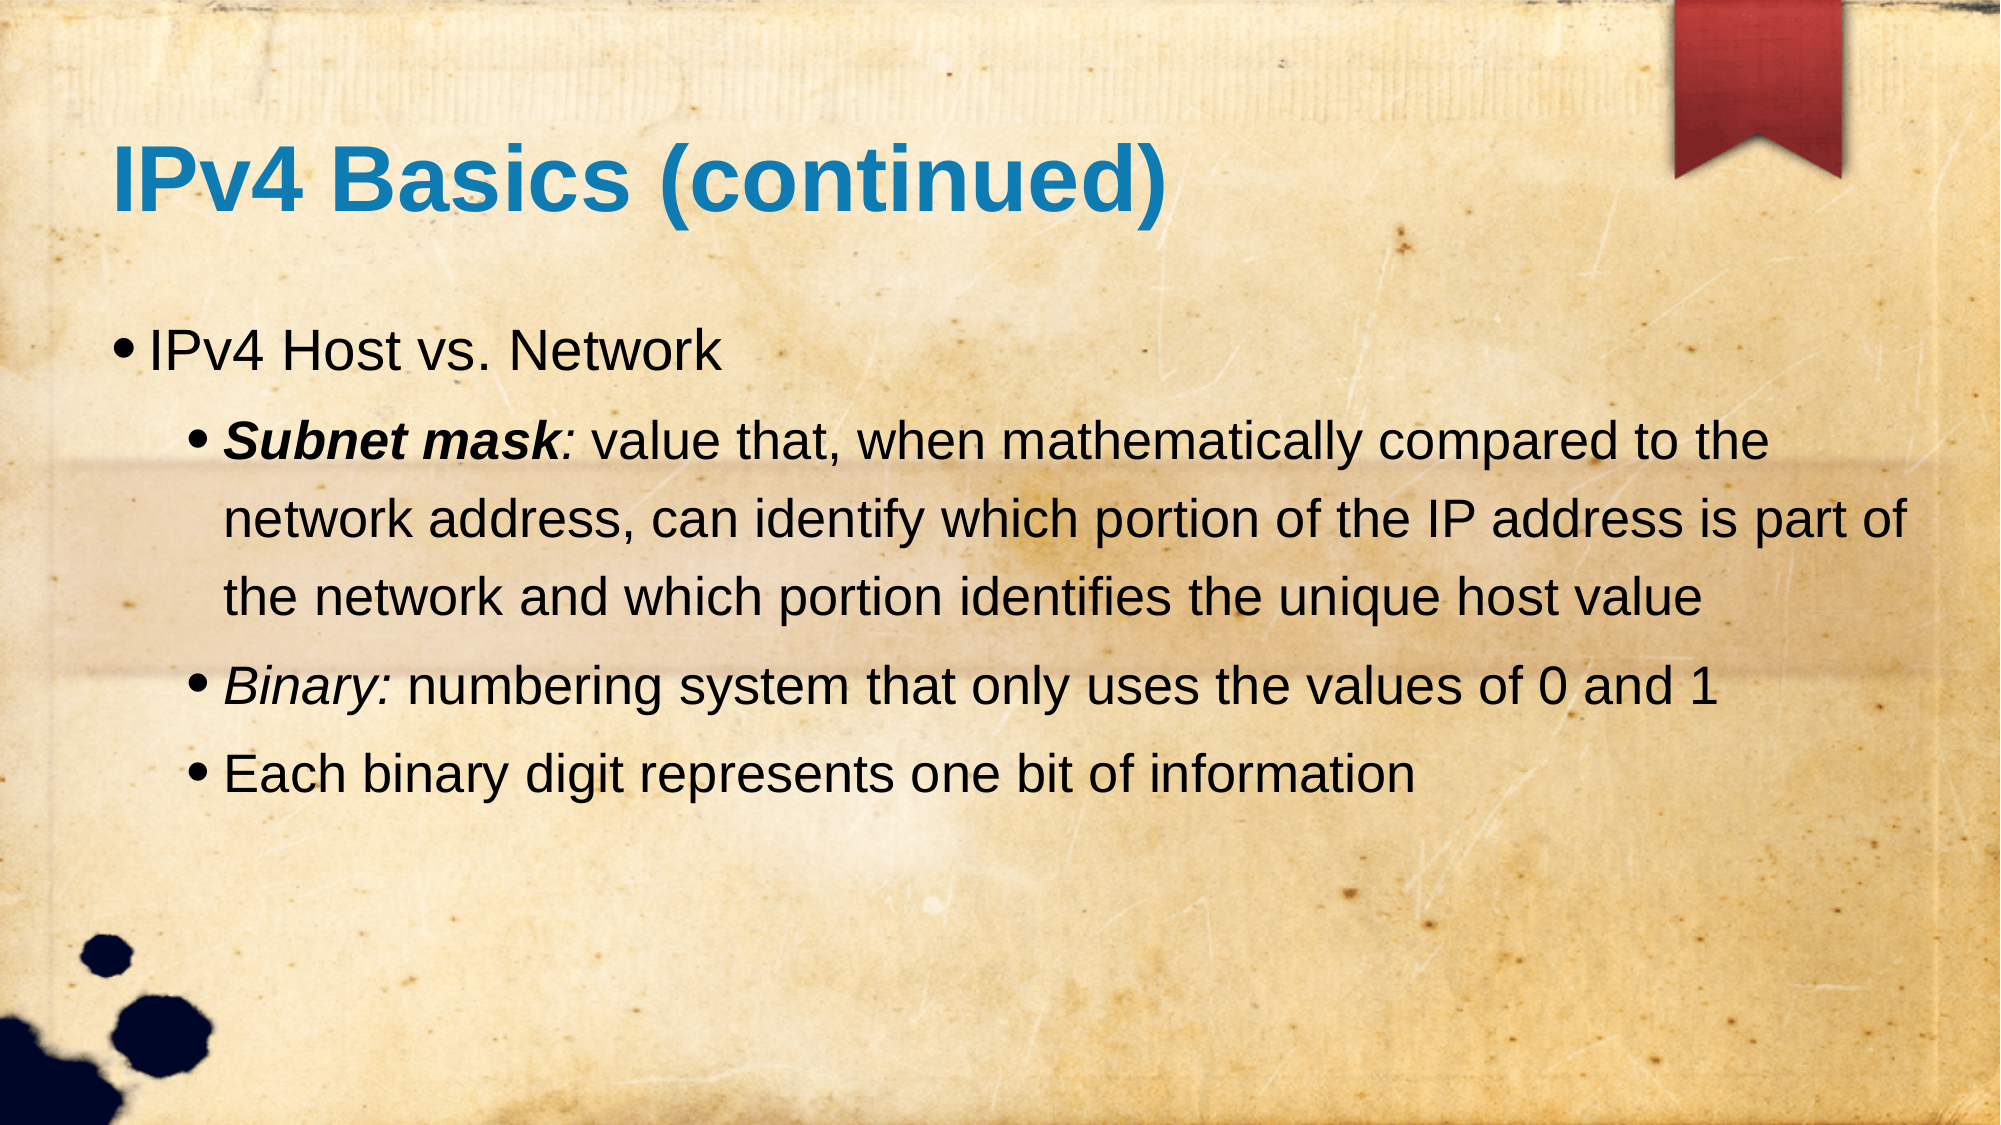

IPv4 Basics (continued)
IPv4 Host vs. Network
Subnet mask: value that, when mathematically compared to the network address, can identify which portion of the IP address is part of the network and which portion identifies the unique host value
Binary: numbering system that only uses the values of 0 and 1
Each binary digit represents one bit of information